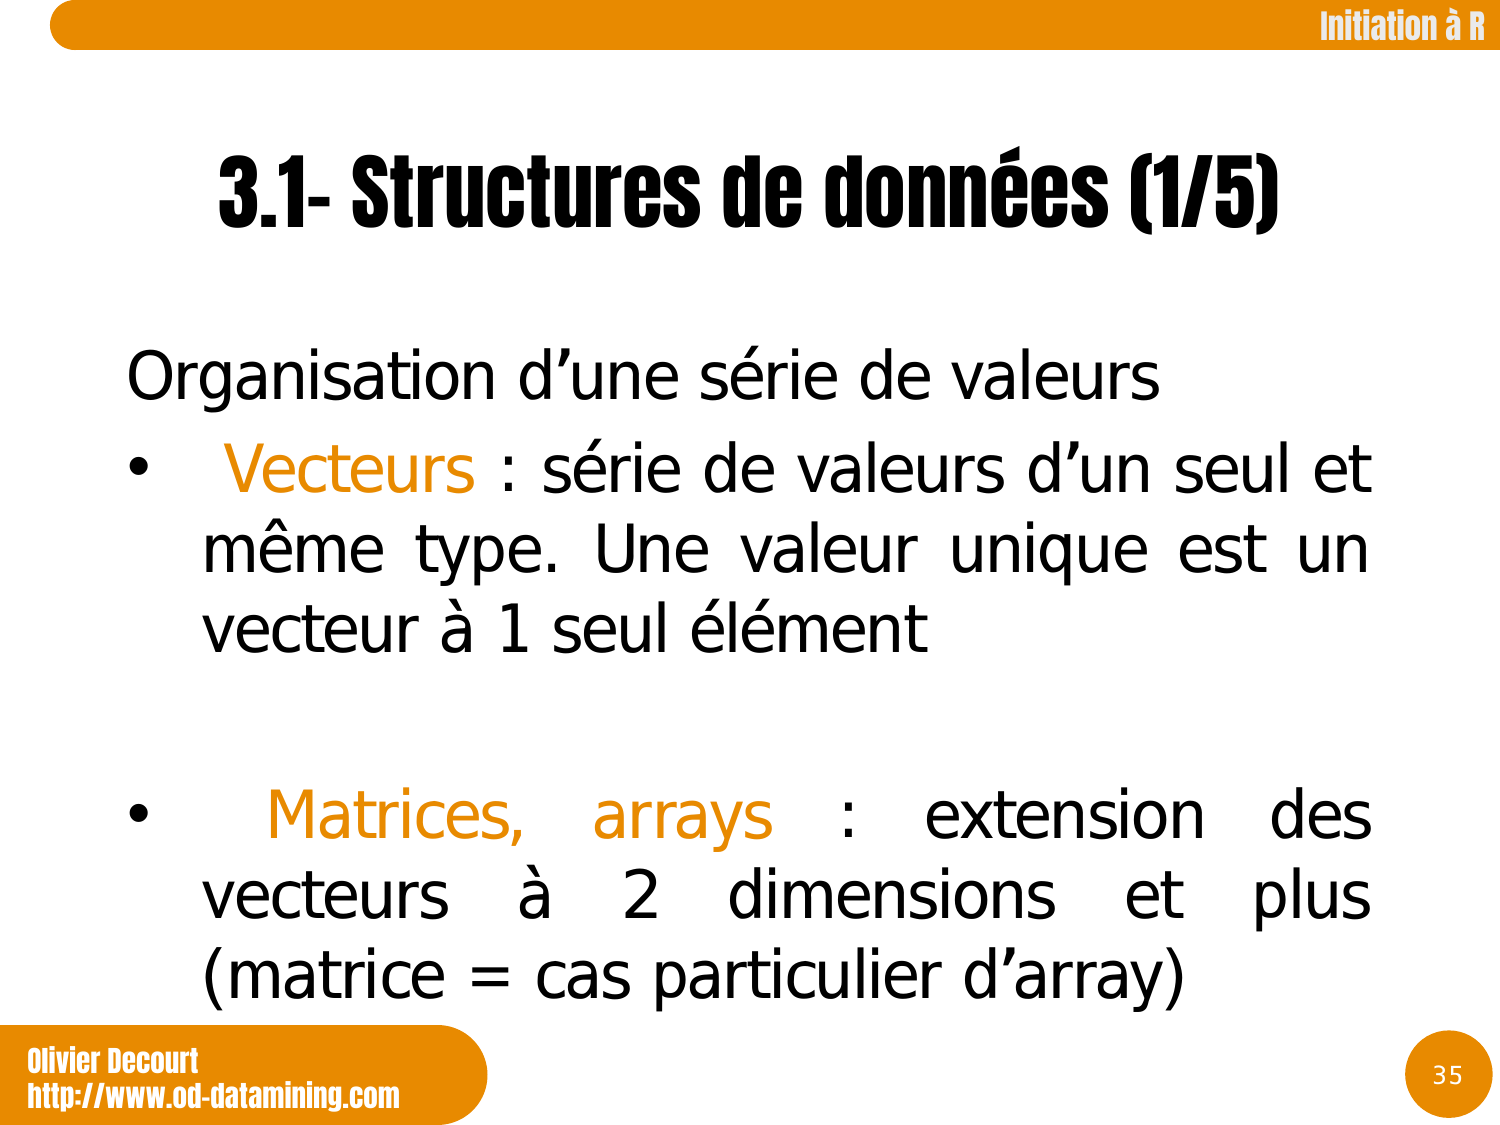

# 3.1- Structures de données (1/5)
Organisation d’une série de valeurs
 Vecteurs : série de valeurs d’un seul et même type. Une valeur unique est un vecteur à 1 seul élément

 Matrices, arrays : extension des vecteurs à 2 dimensions et plus (matrice = cas particulier d’array)